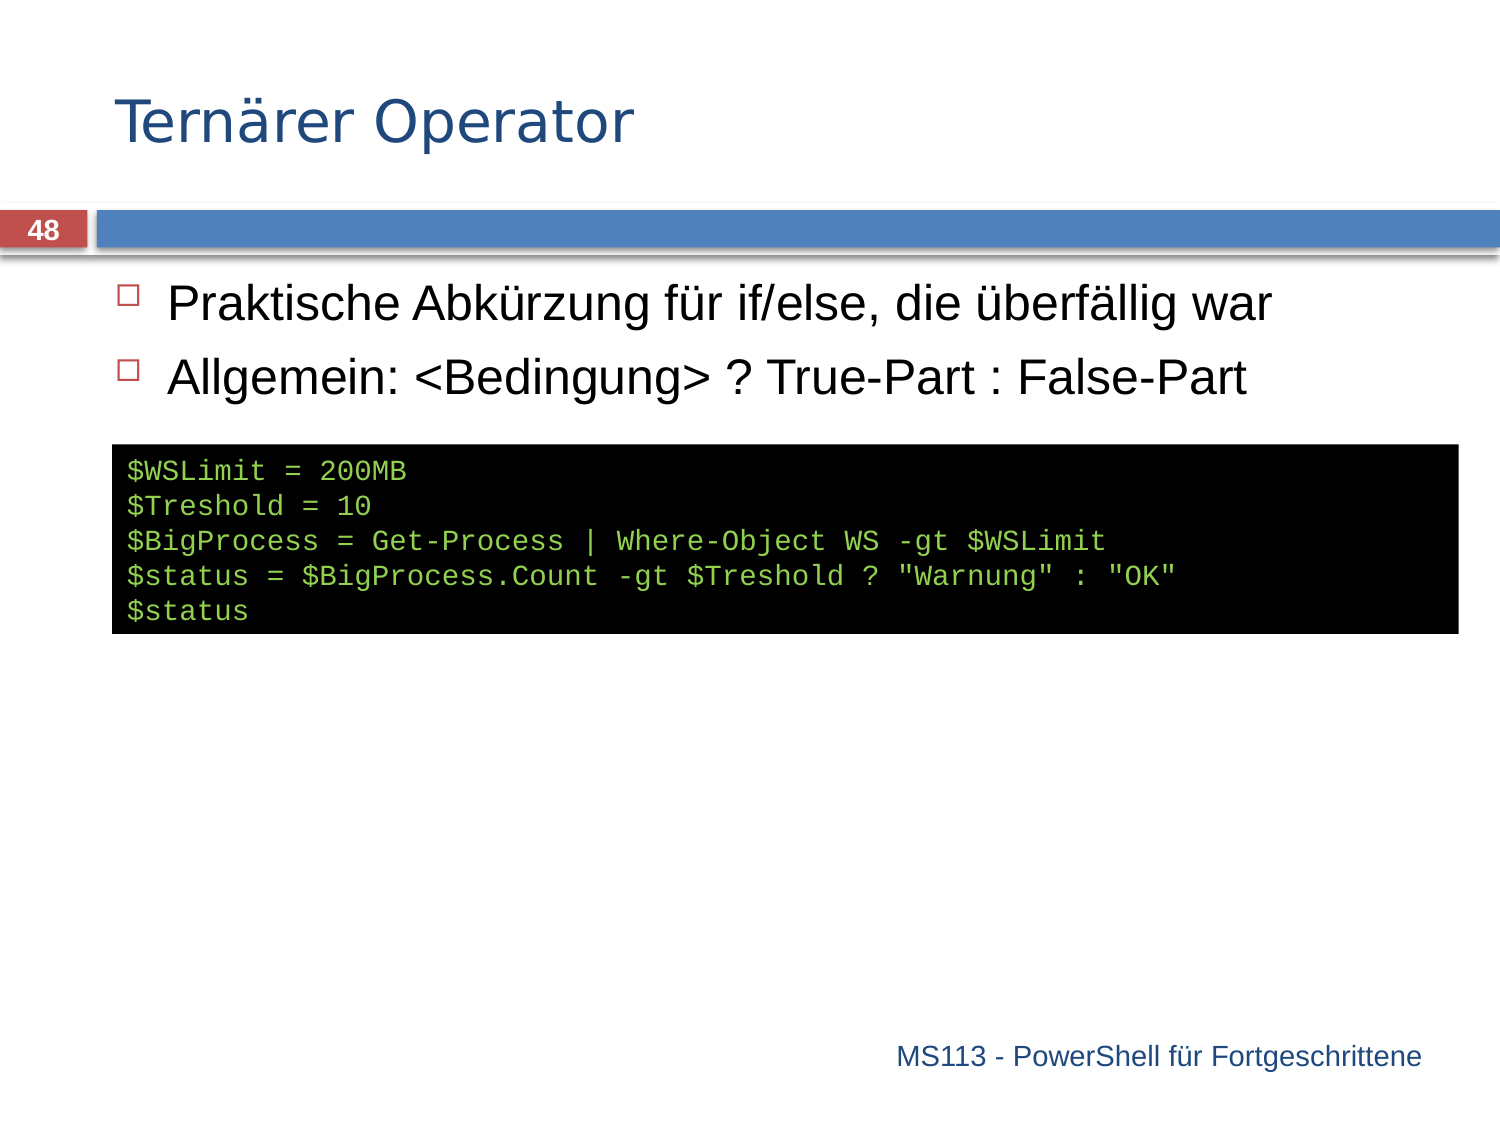

# Ternärer Operator
48
Praktische Abkürzung für if/else, die überfällig war
Allgemein: <Bedingung> ? True-Part : False-Part
$WSLimit = 200MB
$Treshold = 10
$BigProcess = Get-Process | Where-Object WS -gt $WSLimit
$status = $BigProcess.Count -gt $Treshold ? "Warnung" : "OK"
$status
MS113 - PowerShell für Fortgeschrittene